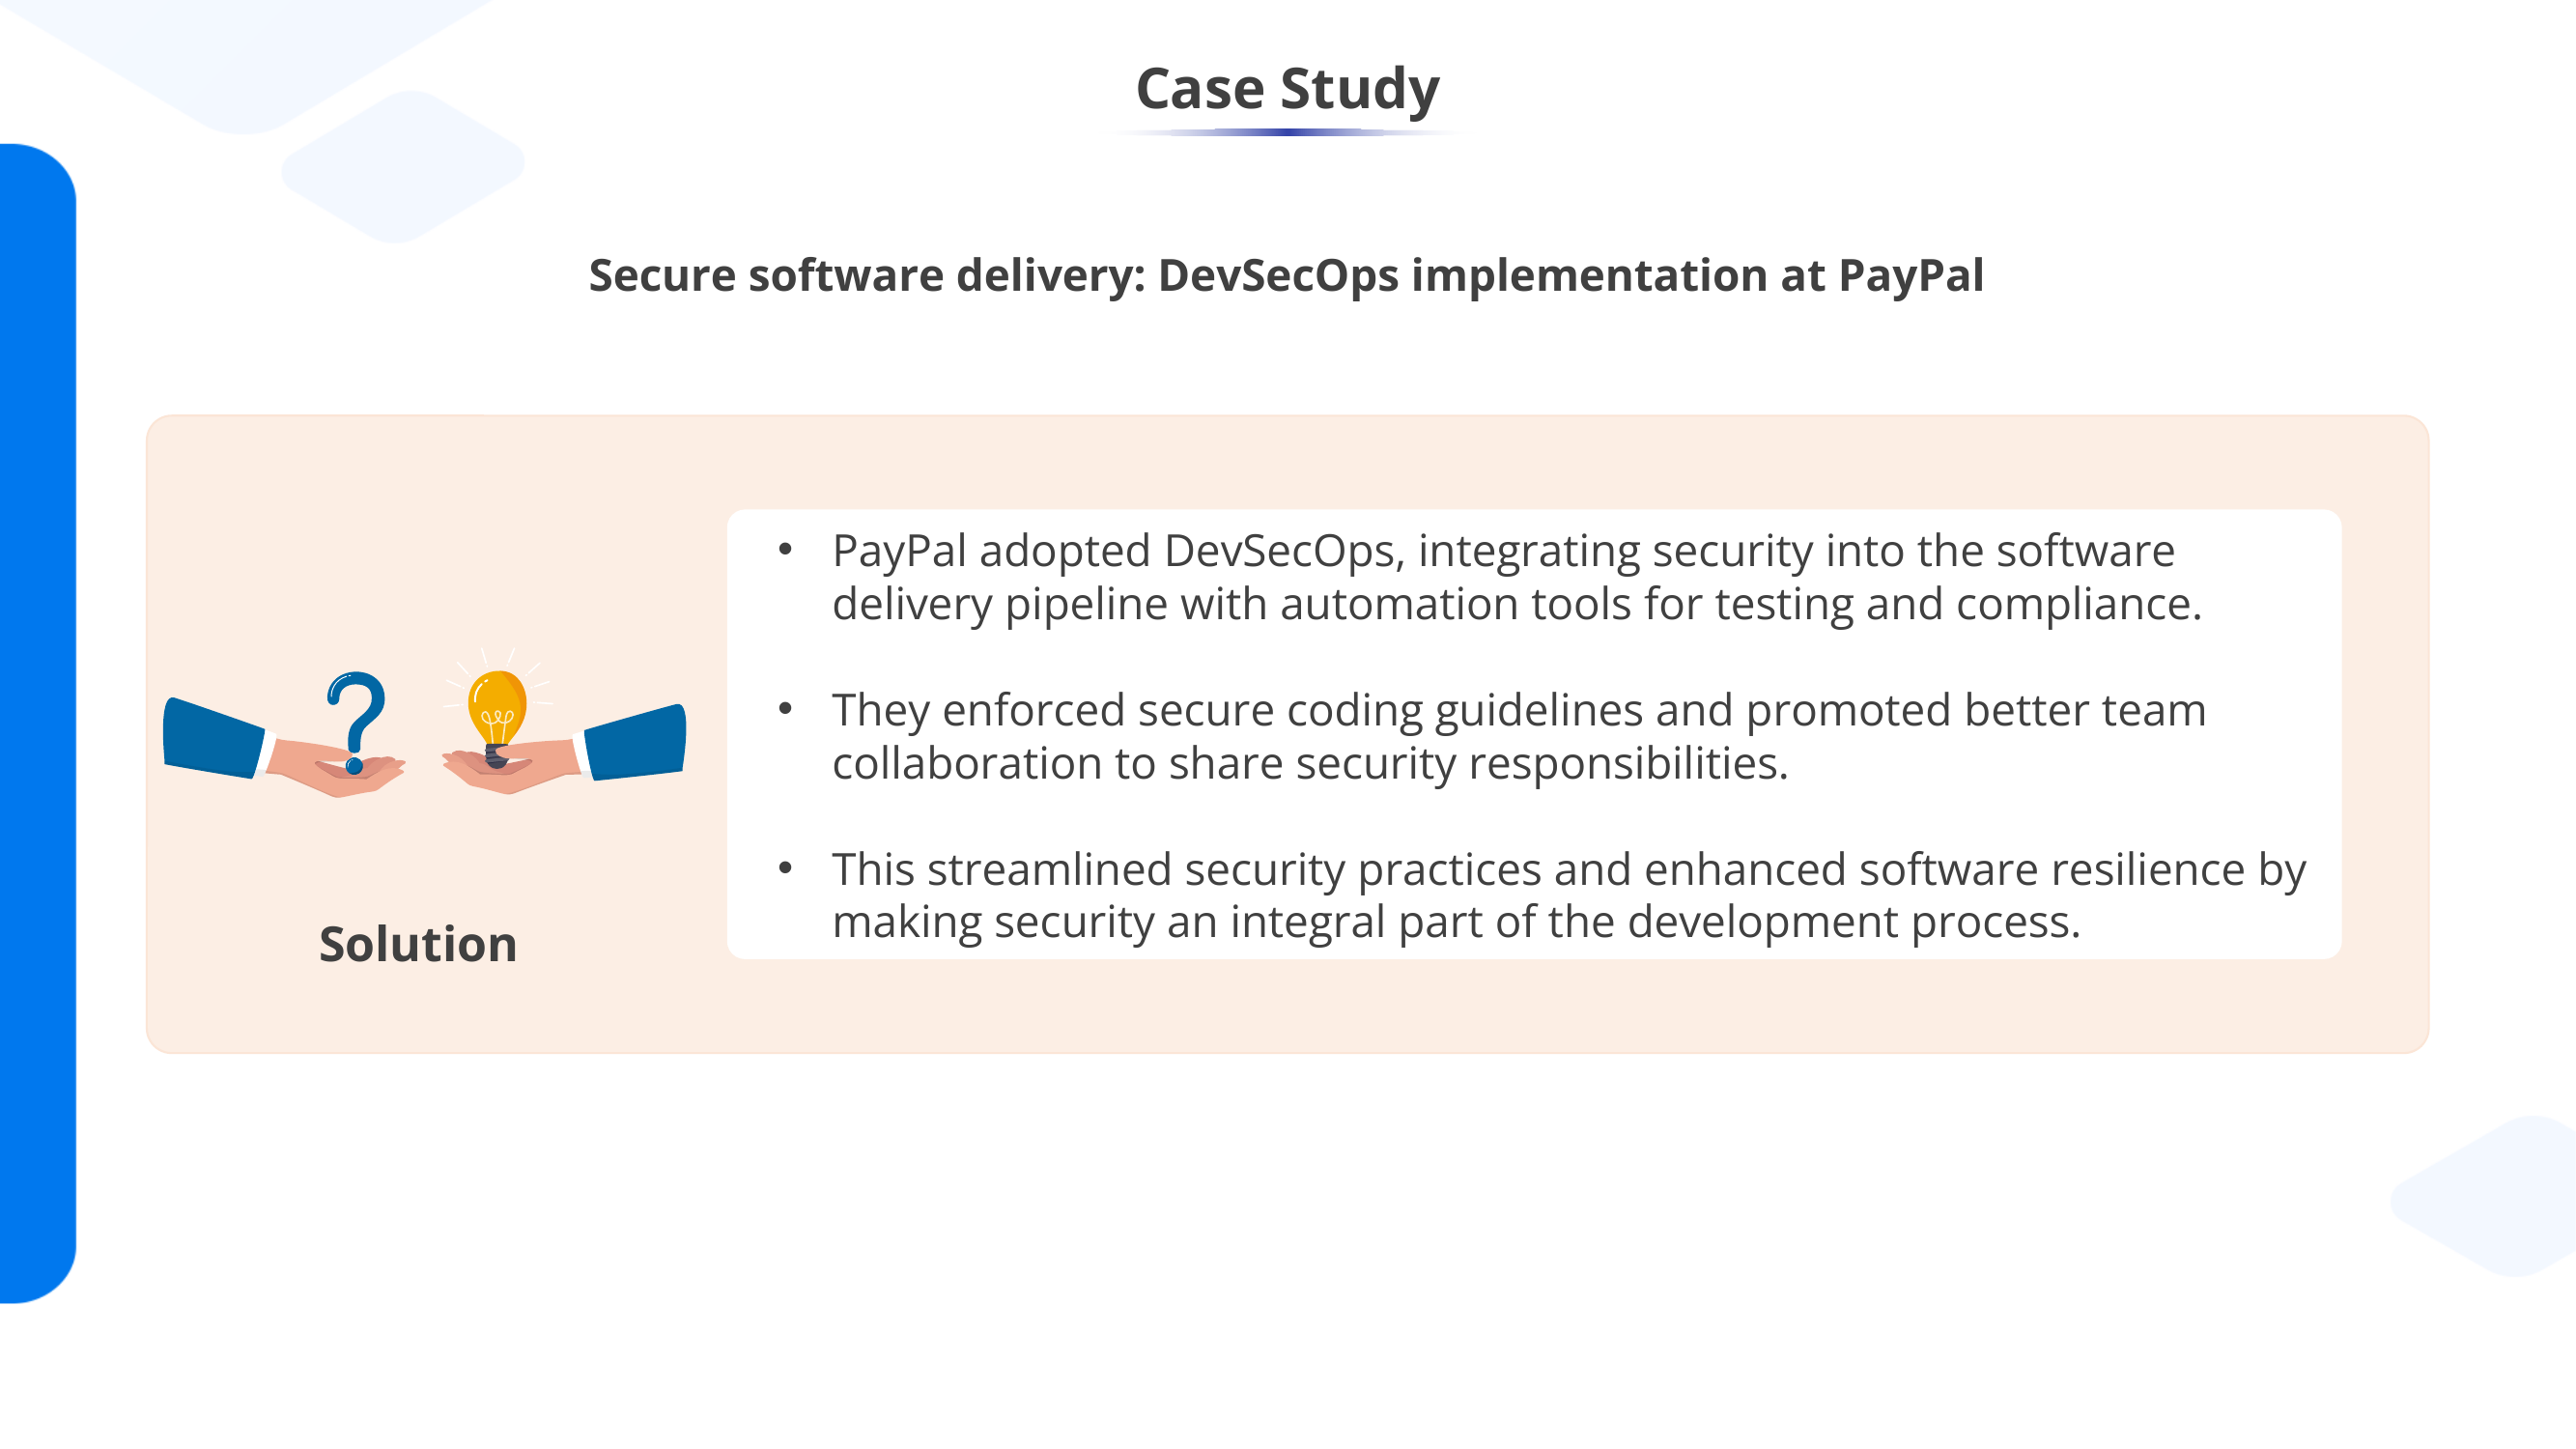

# Case Study

Secure software delivery: DevSecOps implementation at PayPal

PayPal adopted DevSecOps, integrating security into the software delivery pipeline with automation tools for testing and compliance.

They enforced secure coding guidelines and promoted better team collaboration to share security responsibilities.

This streamlined security practices and enhanced software resilience by making security an integral part of the development process.

Solution